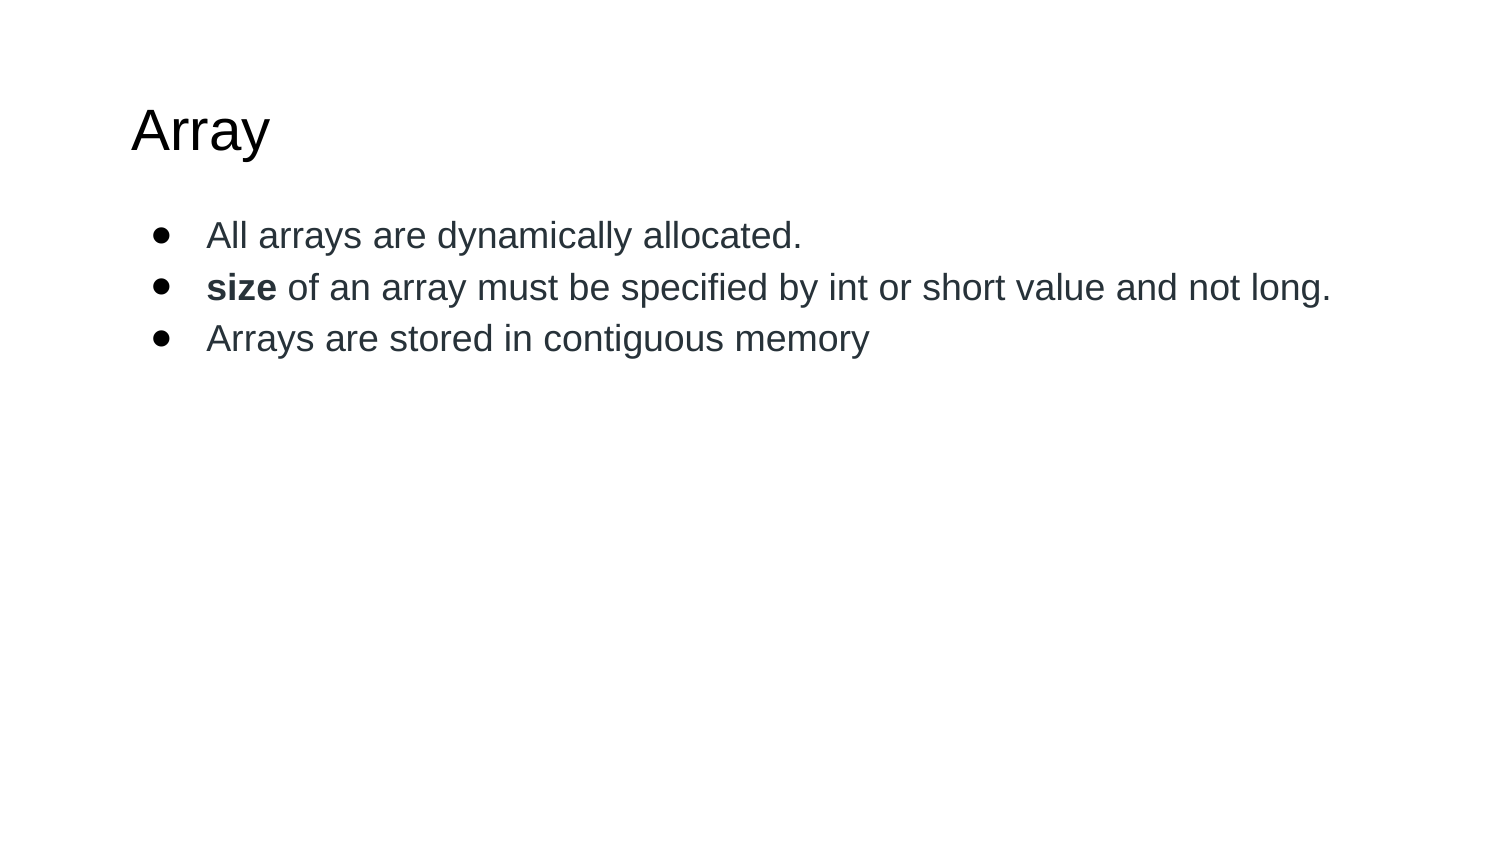

# Array
All arrays are dynamically allocated.
size of an array must be specified by int or short value and not long.
Arrays are stored in contiguous memory